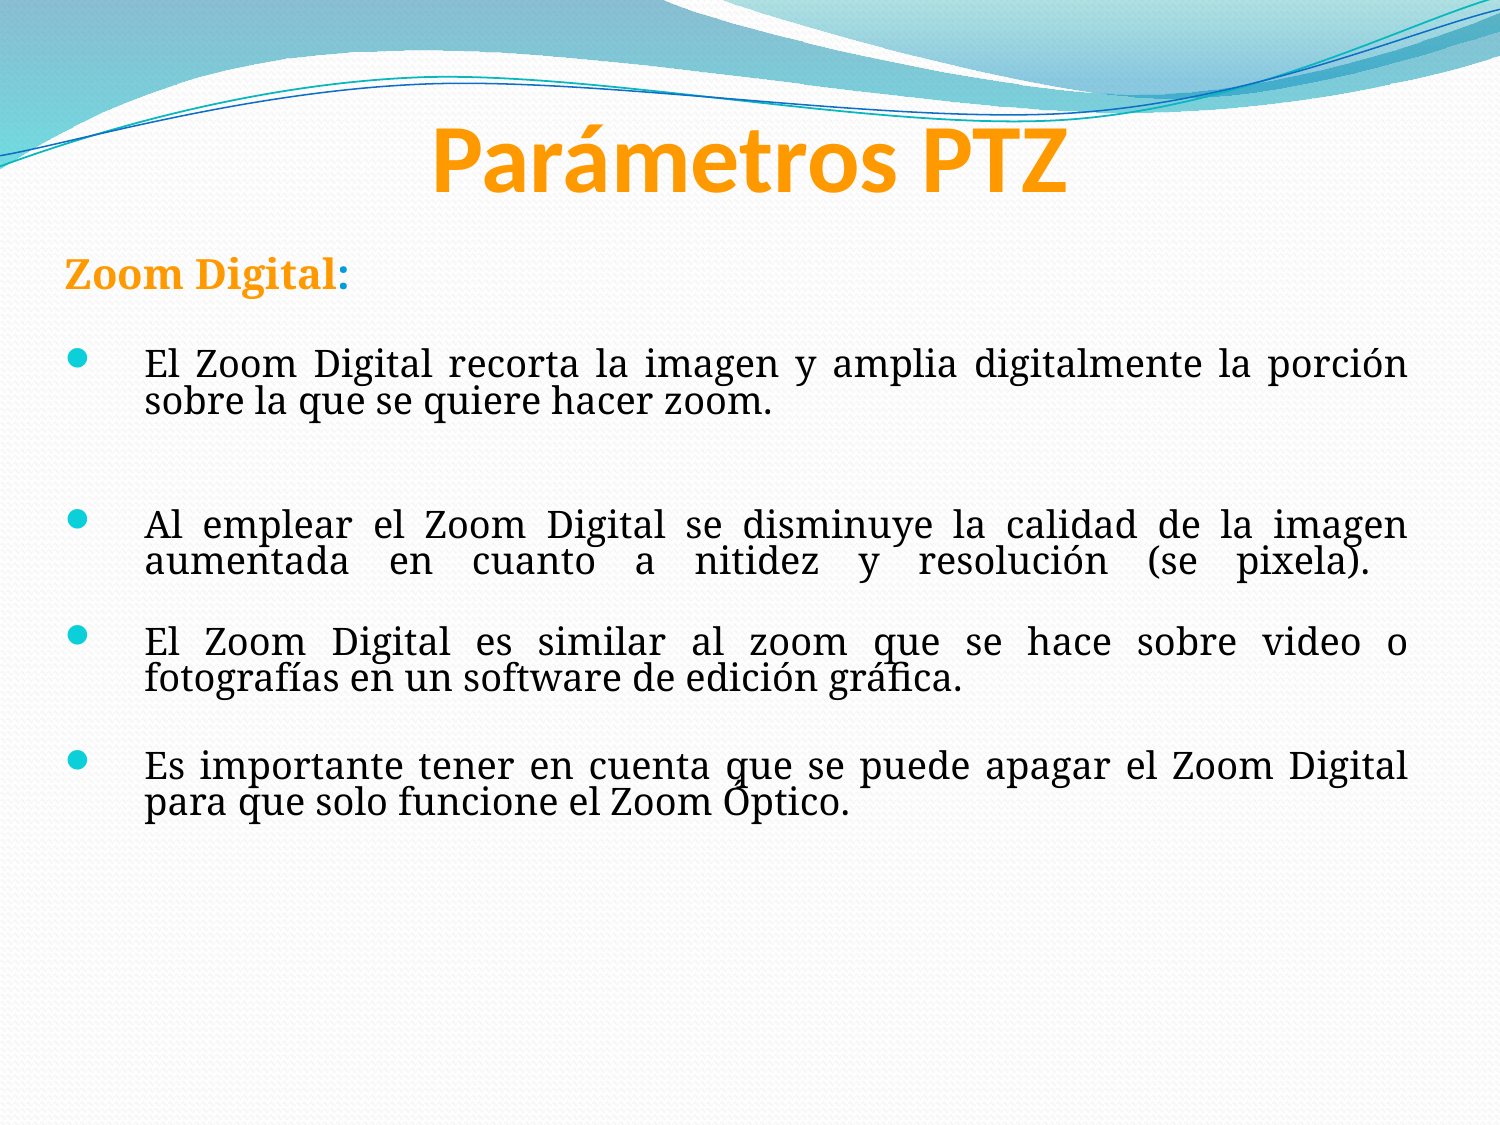

# Parámetros PTZ
Zoom Digital:

El Zoom Digital recorta la imagen y amplia digitalmente la porción sobre la que se quiere hacer zoom.

Al emplear el Zoom Digital se disminuye la calidad de la imagen aumentada en cuanto a nitidez y resolución (se pixela).
El Zoom Digital es similar al zoom que se hace sobre video o fotografías en un software de edición gráfica.

Es importante tener en cuenta que se puede apagar el Zoom Digital para que solo funcione el Zoom Óptico.